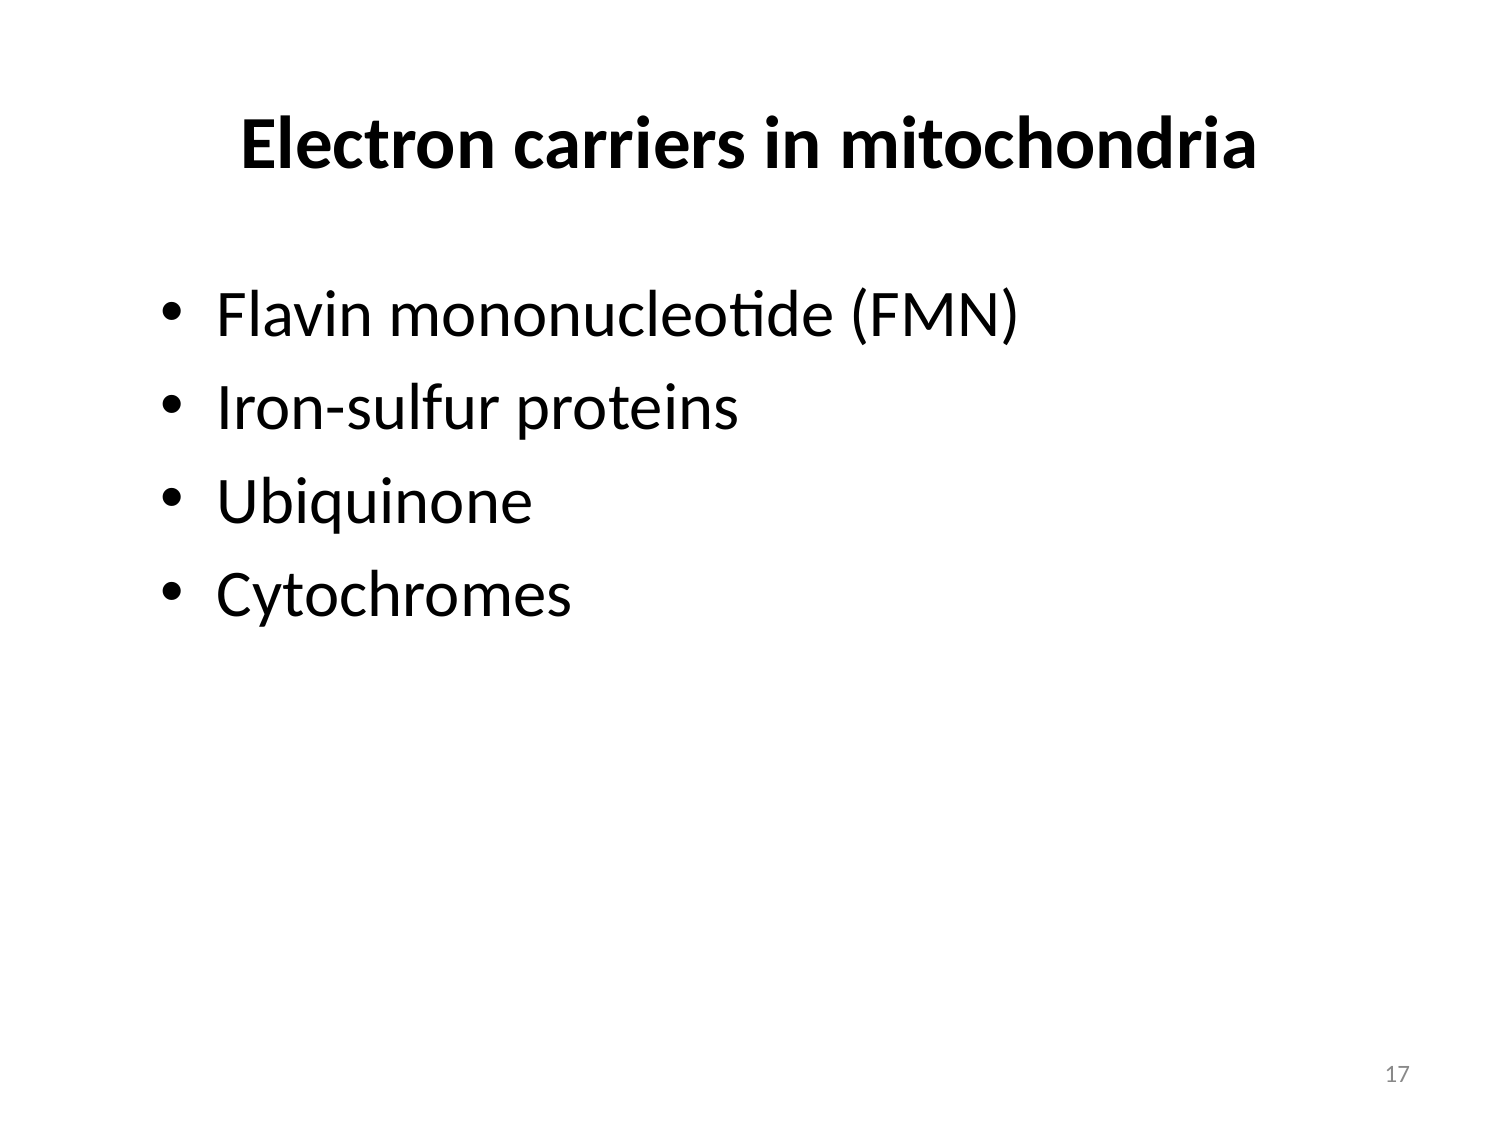

# Electron carriers in mitochondria
Flavin mononucleotide (FMN)
Iron-sulfur proteins
Ubiquinone
Cytochromes

17